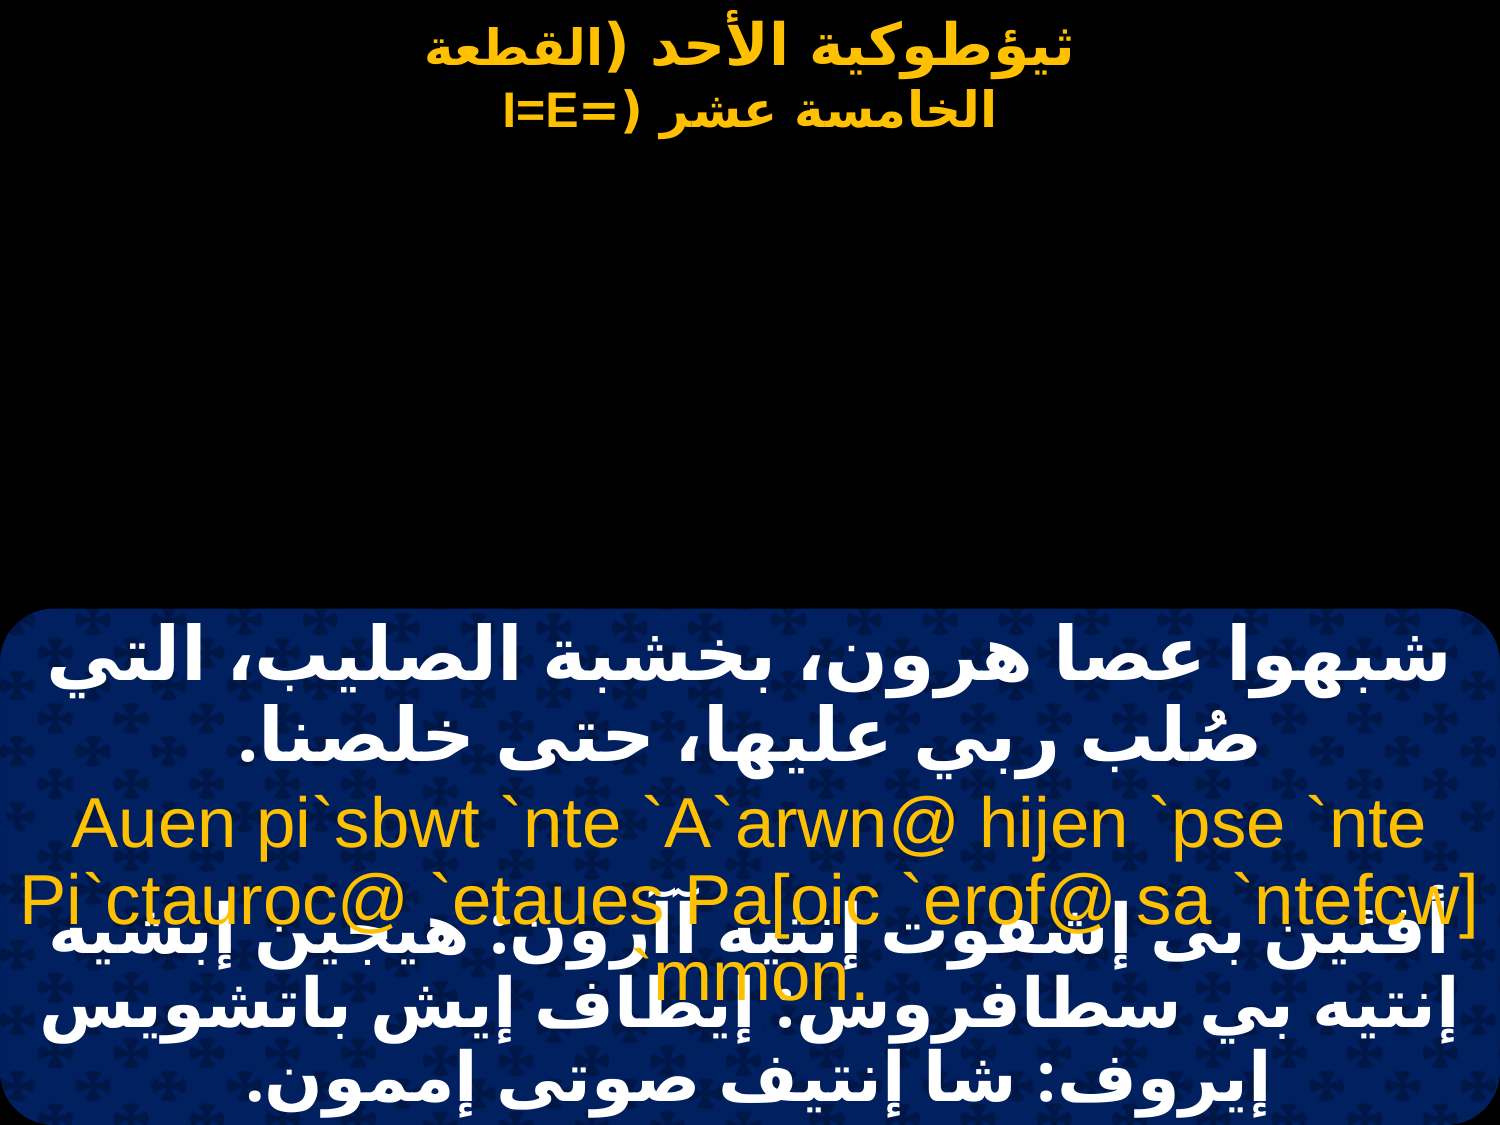

شبهوا عصا هرون، بخشبة الصليب، التي صُلب ربي عليها، حتى خلصنا.
Auen pi`sbwt `nte `A`arwn@ hijen `pse `nte Pi`ctauroc@ `etaues Pa[oic `erof@ sa `ntefcw] `mmon.
أفئين بى إشفوت إنتيه آآرون: هيجين إبشيه إنتيه بي سطافروس: إيطاف إيش باتشويس إيروف: شا إنتيف صوتى إممون.